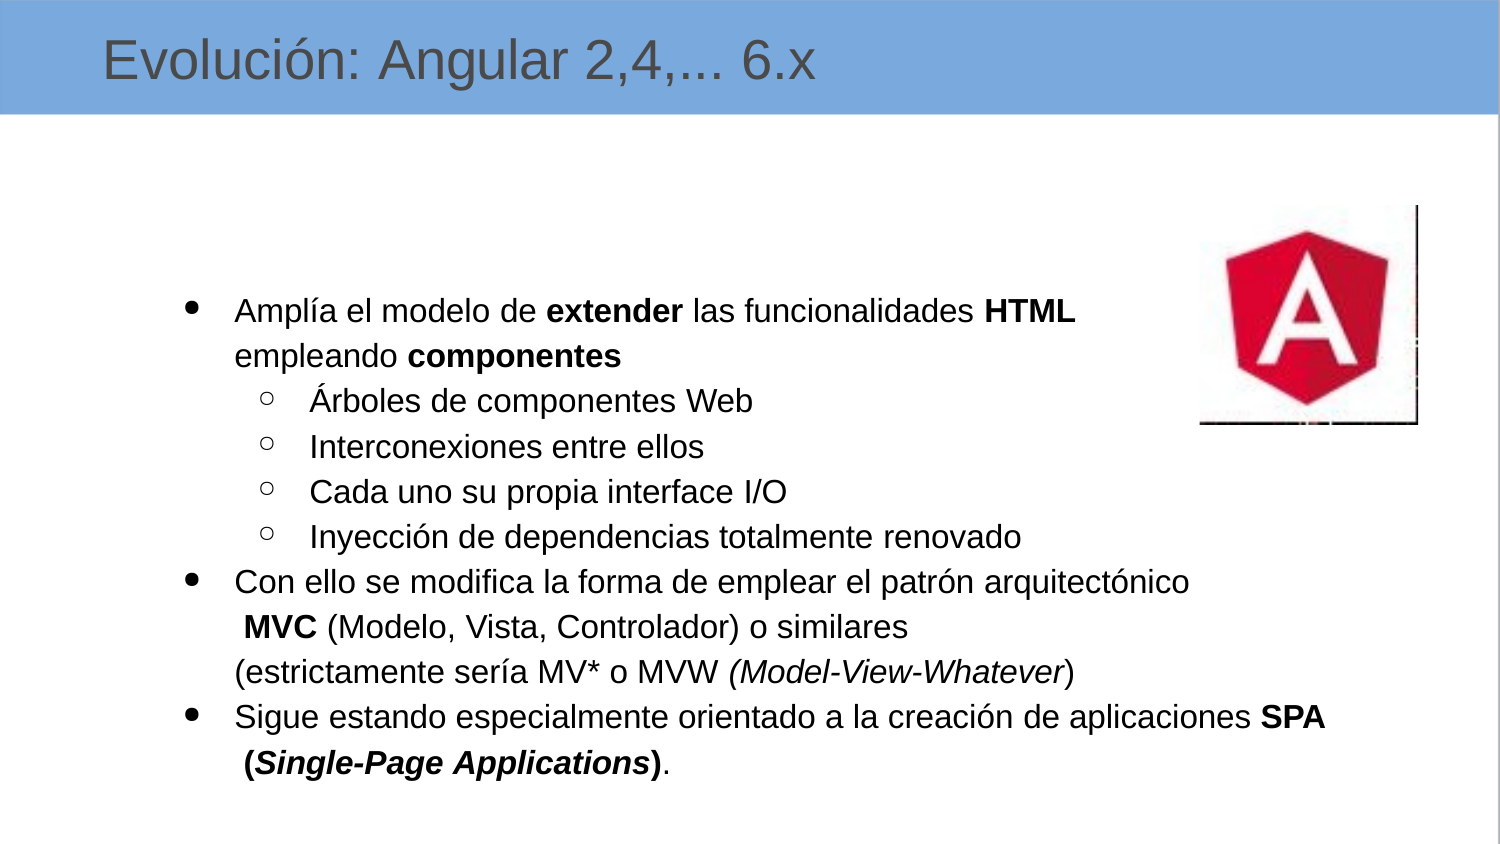

# Evolución: Angular 2,4,... 6.x

Amplía el modelo de extender las funcionalidades HTML
empleando componentes
Árboles de componentes Web
Interconexiones entre ellos
Cada uno su propia interface I/O
Inyección de dependencias totalmente renovado
Con ello se modifica la forma de emplear el patrón arquitectónico
MVC (Modelo, Vista, Controlador) o similares  (estrictamente sería MV* o MVW (Model-View-Whatever)
Sigue estando especialmente orientado a la creación de aplicaciones SPA  (Single-Page Applications).